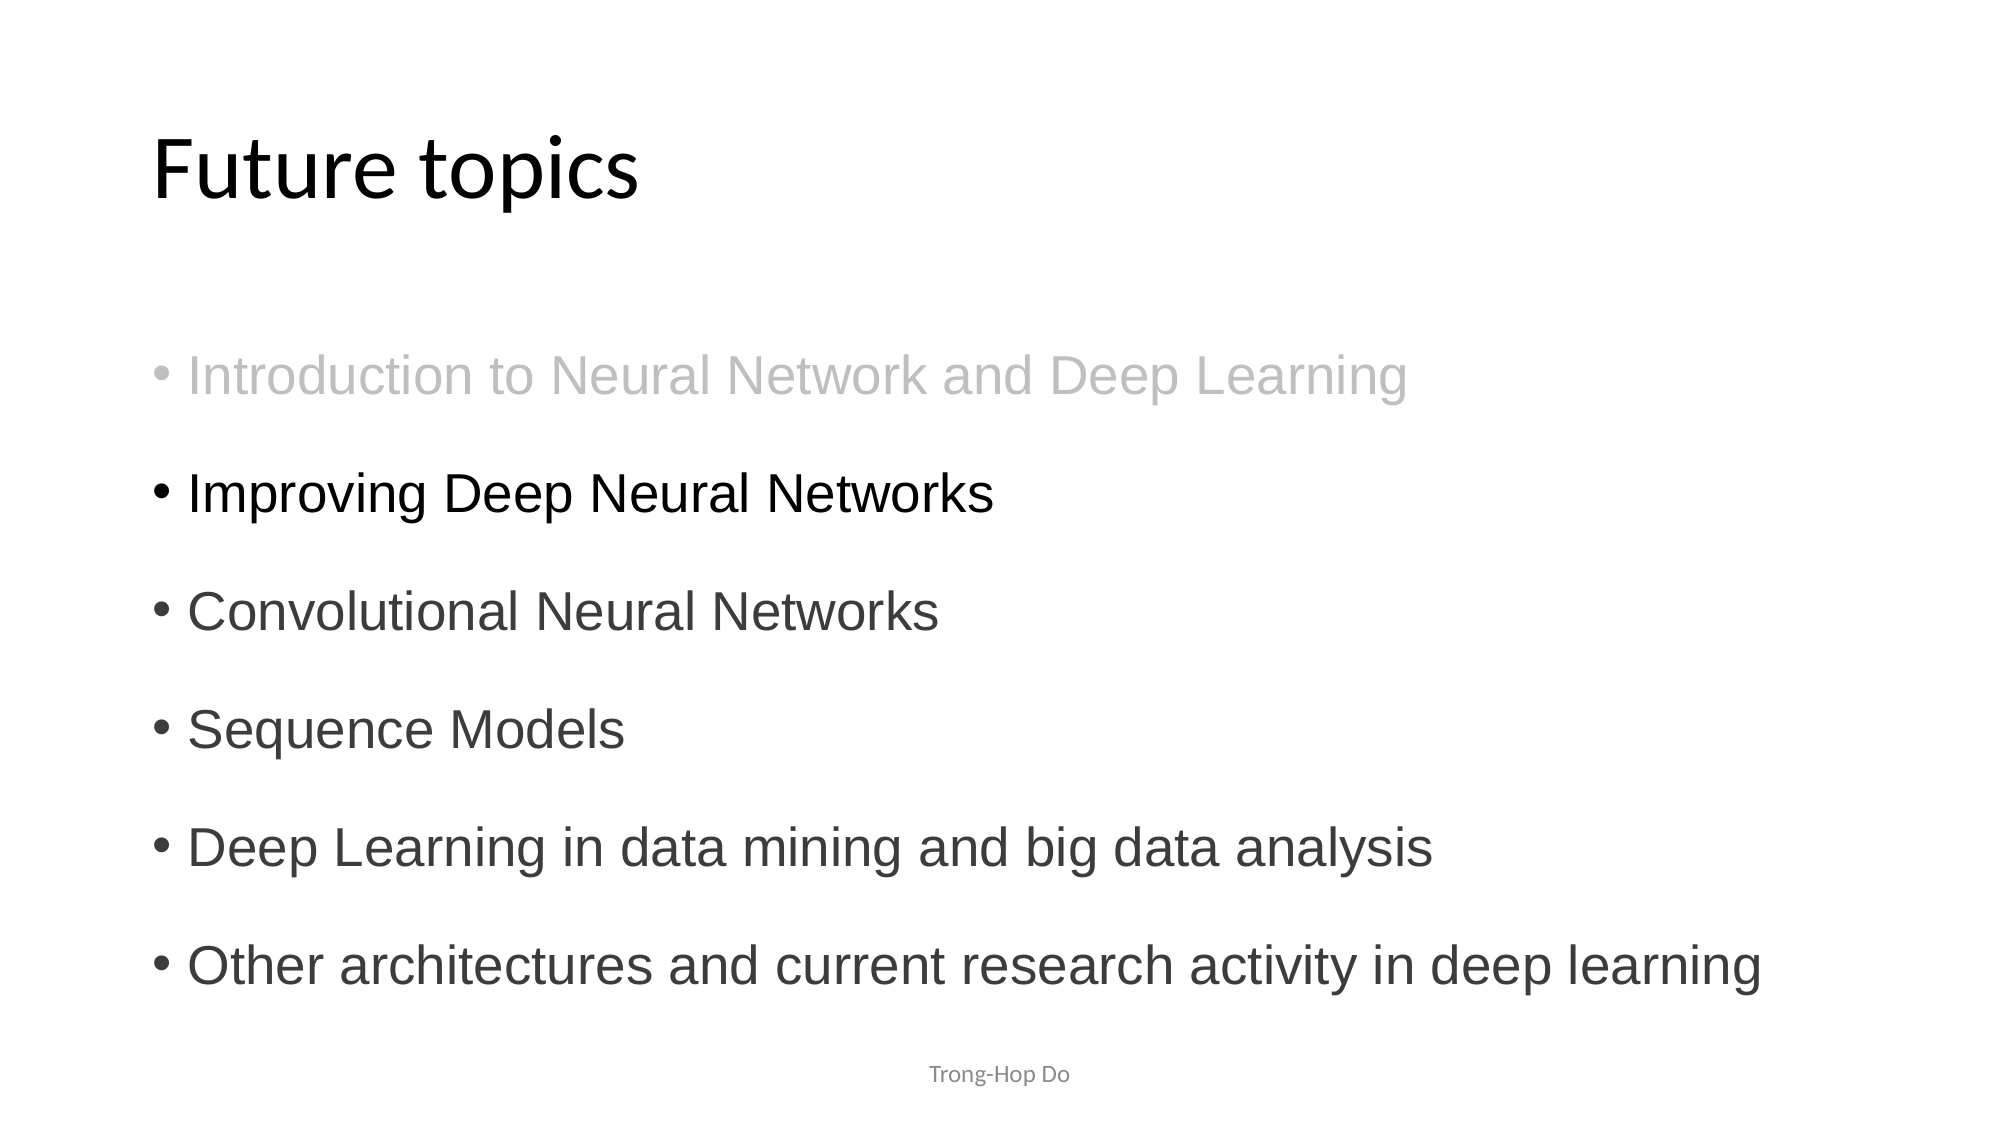

# Future topics
Introduction to Neural Network and Deep Learning
Improving Deep Neural Networks
Convolutional Neural Networks
Sequence Models
Deep Learning in data mining and big data analysis
Other architectures and current research activity in deep learning
Trong-Hop Do